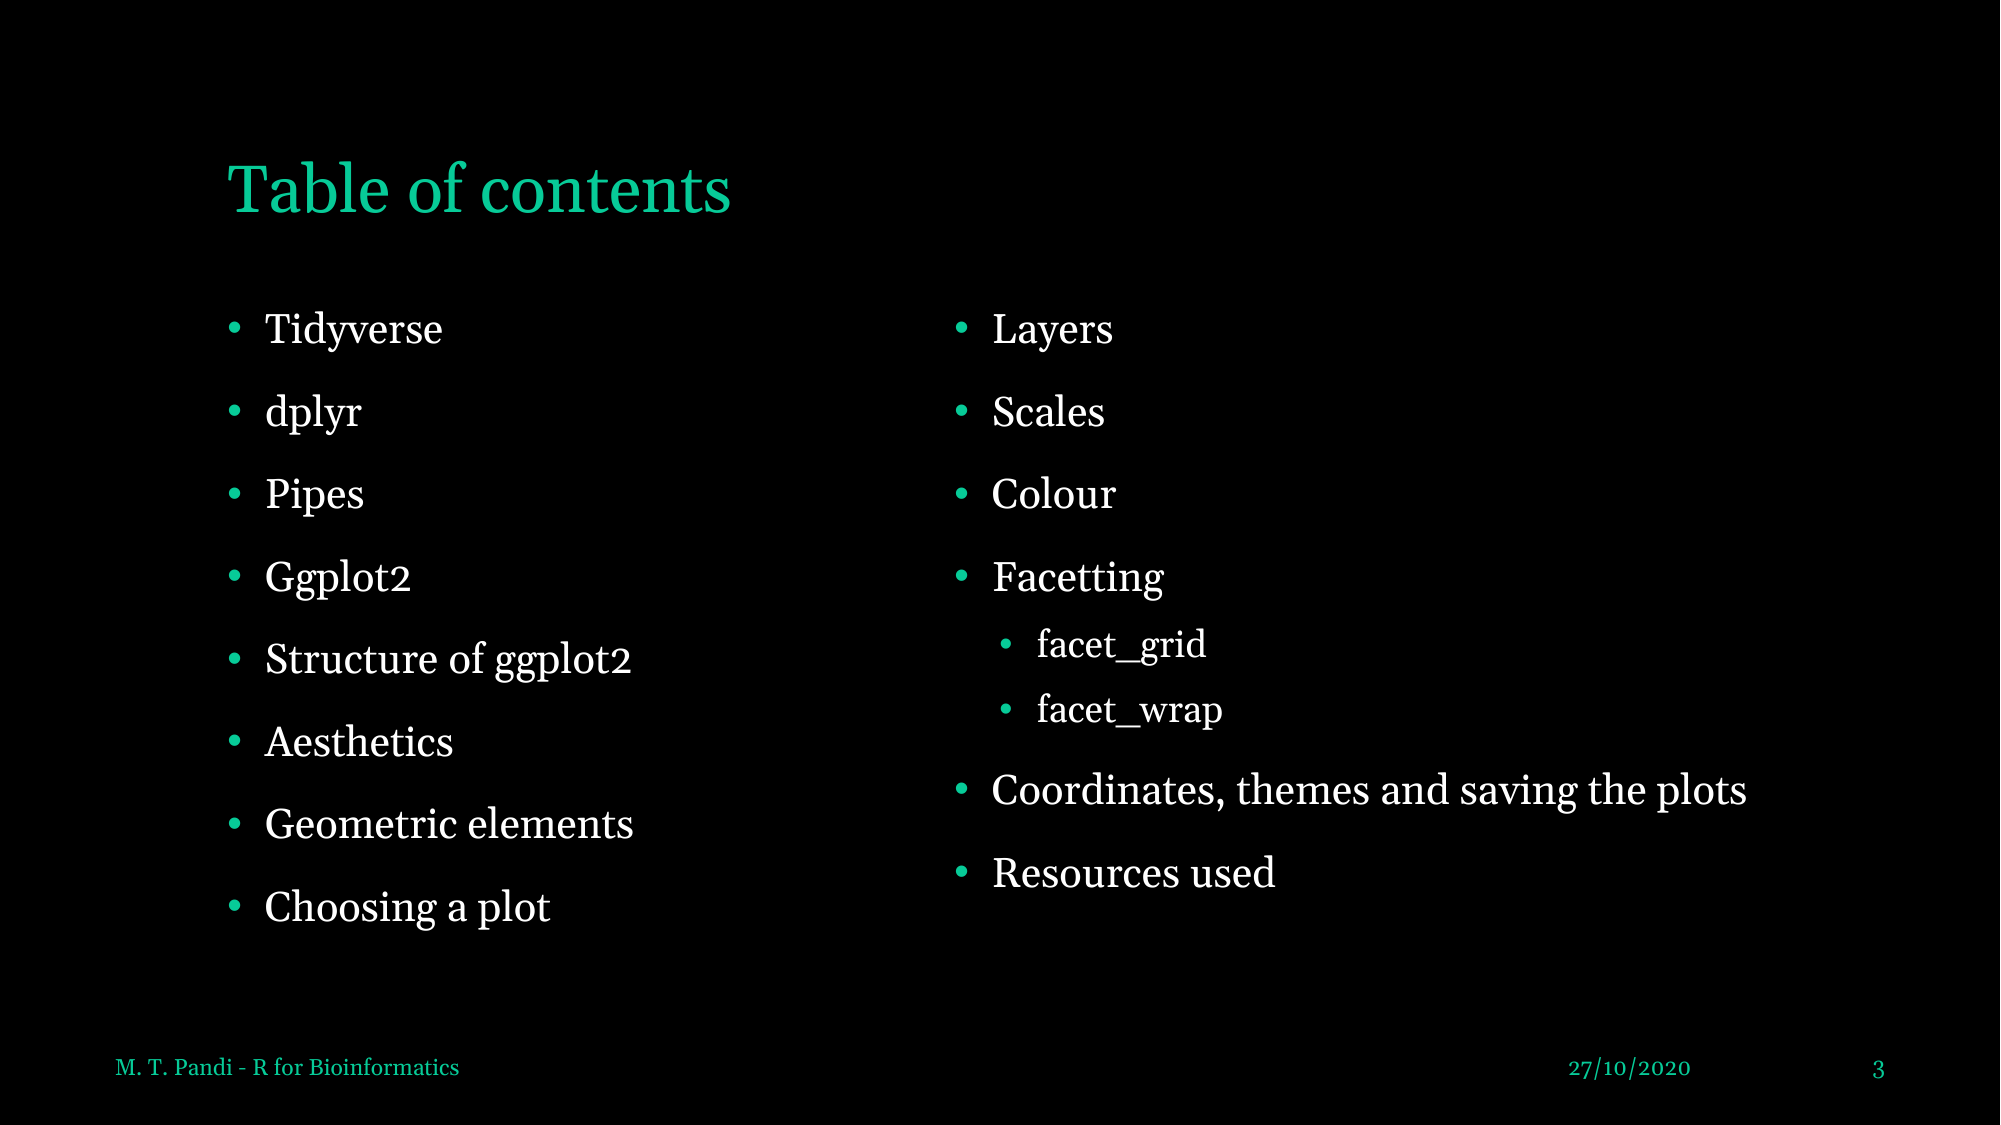

# Table of contents
Tidyverse
dplyr
Pipes
Ggplot2
Structure of ggplot2
Aesthetics
Geometric elements
Choosing a plot

Layers
Scales
Colour
Facetting
facet_grid
facet_wrap
Coordinates, themes and saving the plots
Resources used
M. T. Pandi - R for Bioinformatics
27/10/2020
3